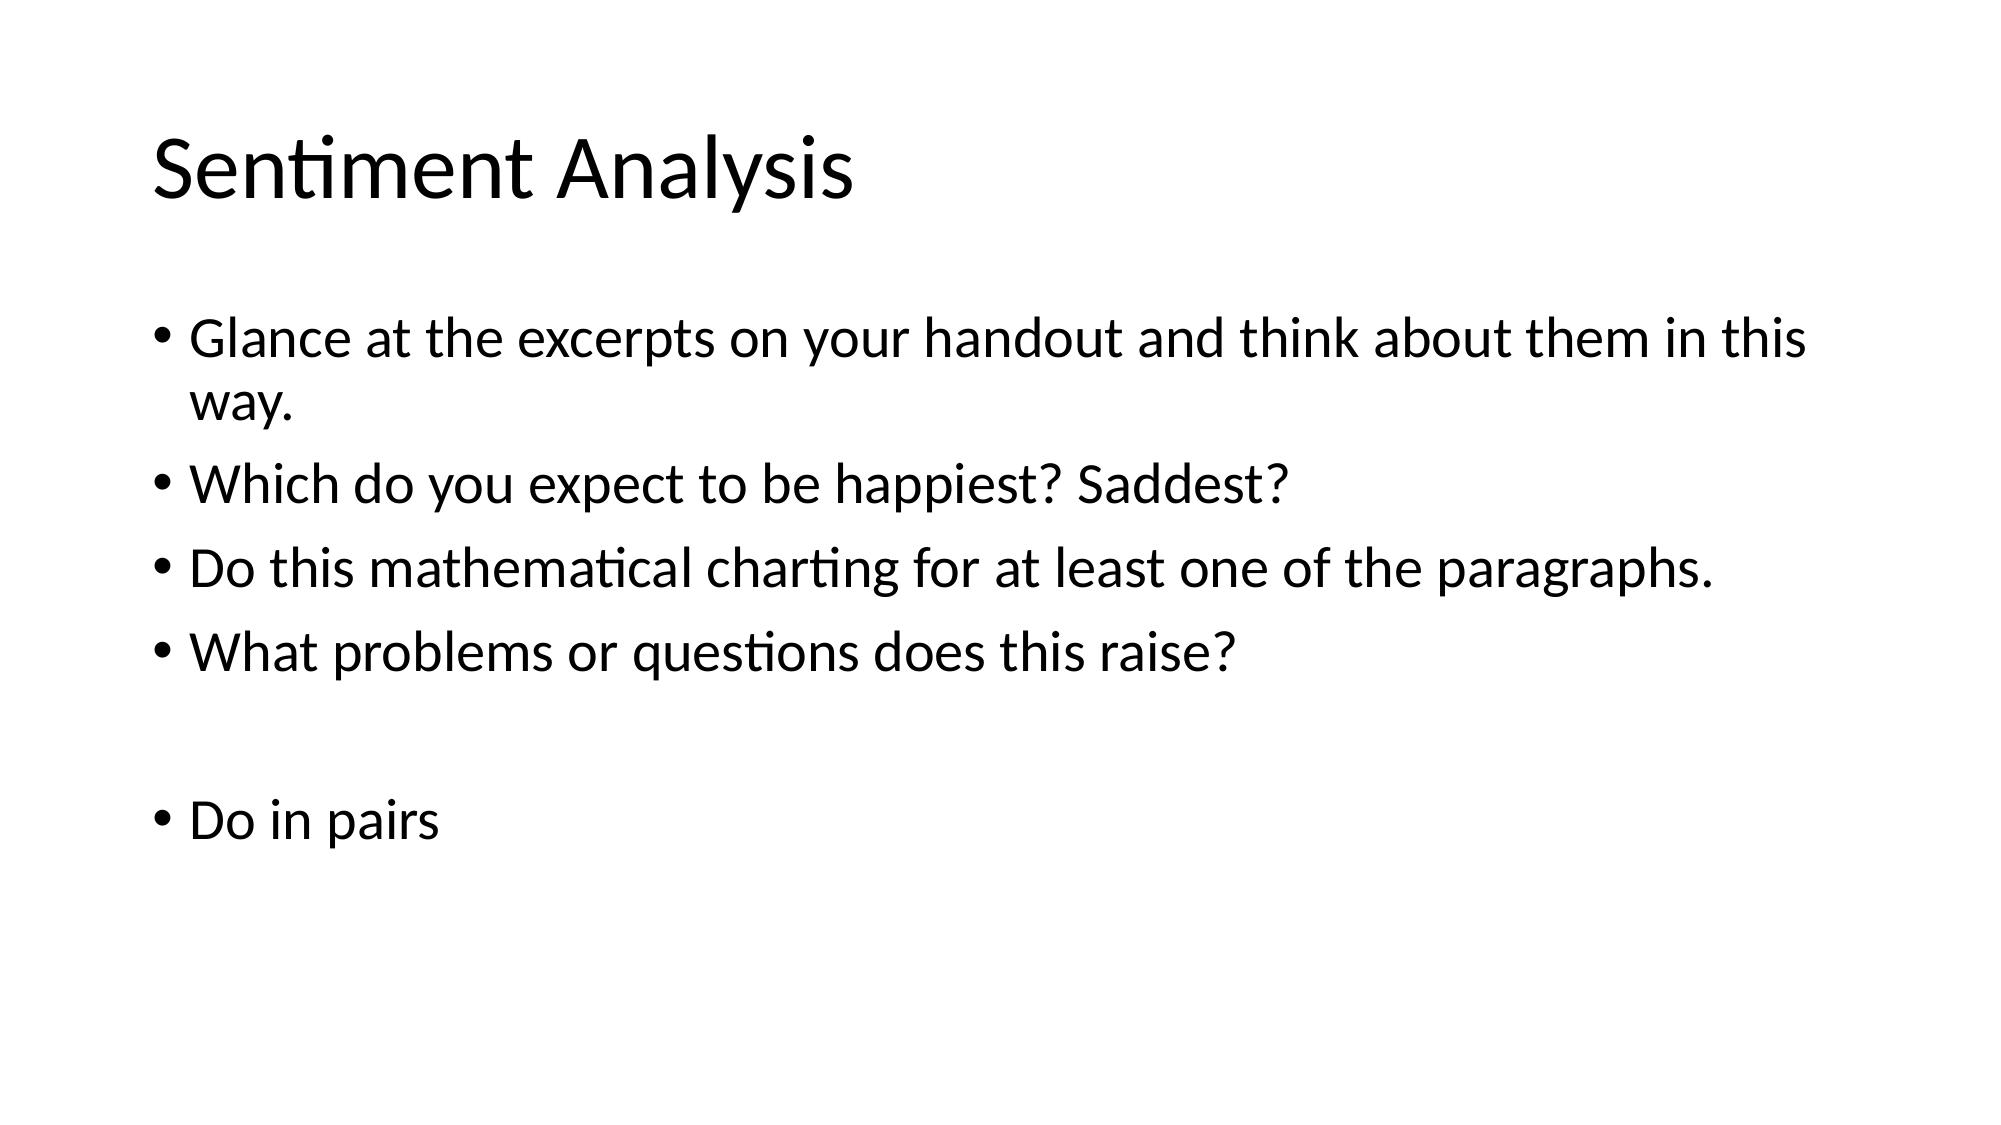

# Sentiment Analysis
Glance at the excerpts on your handout and think about them in this way.
Which do you expect to be happiest? Saddest?
Do this mathematical charting for at least one of the paragraphs.
What problems or questions does this raise?

Do in pairs